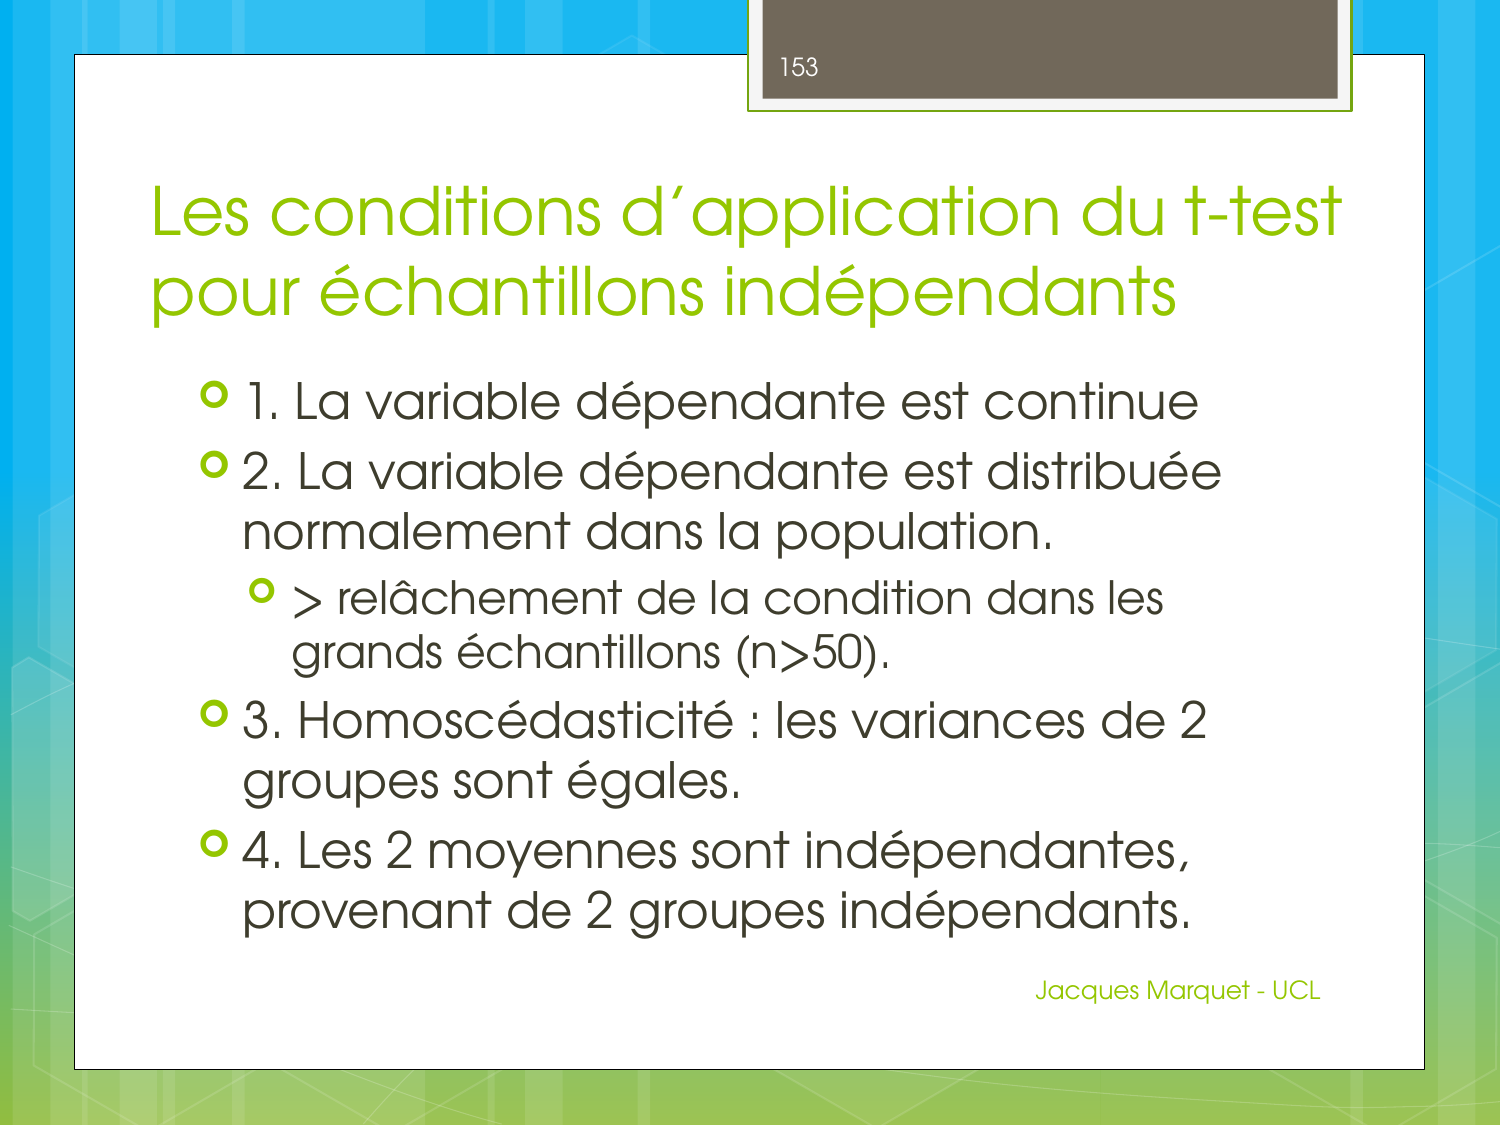

153
# Les conditions d’application du t-test pour échantillons indépendants
1. La variable dépendante est continue
2. La variable dépendante est distribuée normalement dans la population.
> relâchement de la condition dans les grands échantillons (n>50).
3. Homoscédasticité : les variances de 2 groupes sont égales.
4. Les 2 moyennes sont indépendantes, provenant de 2 groupes indépendants.
Jacques Marquet - UCL